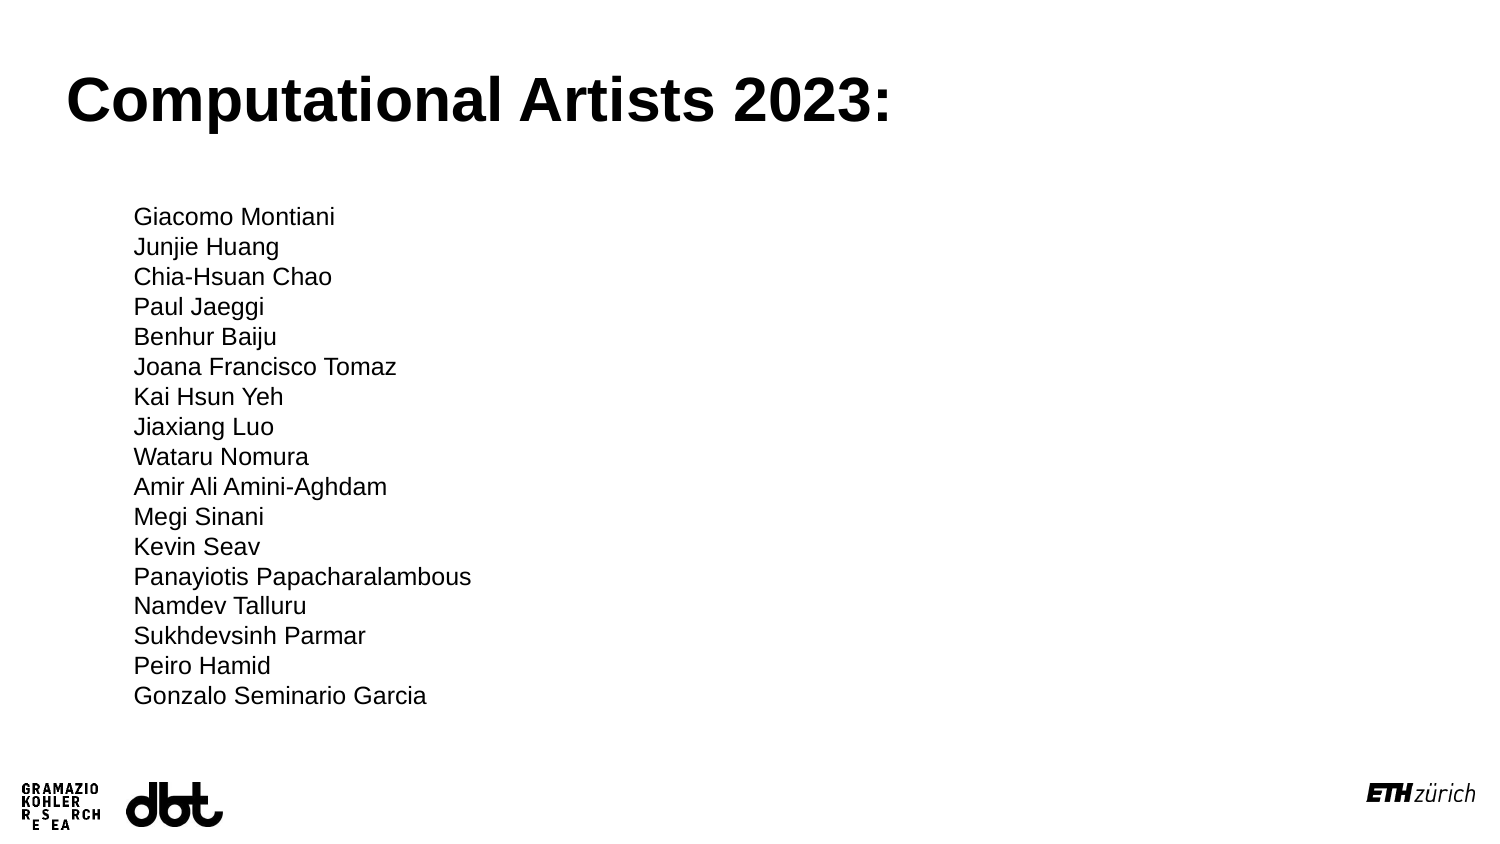

Computational Artists 2023:
Giacomo Montiani
Junjie Huang
Chia-Hsuan Chao
Paul Jaeggi
Benhur Baiju
Joana Francisco Tomaz
Kai Hsun Yeh
Jiaxiang Luo
Wataru Nomura
Amir Ali Amini-Aghdam
Megi Sinani
Kevin Seav
Panayiotis Papacharalambous
Namdev Talluru
Sukhdevsinh Parmar
Peiro Hamid
Gonzalo Seminario Garcia